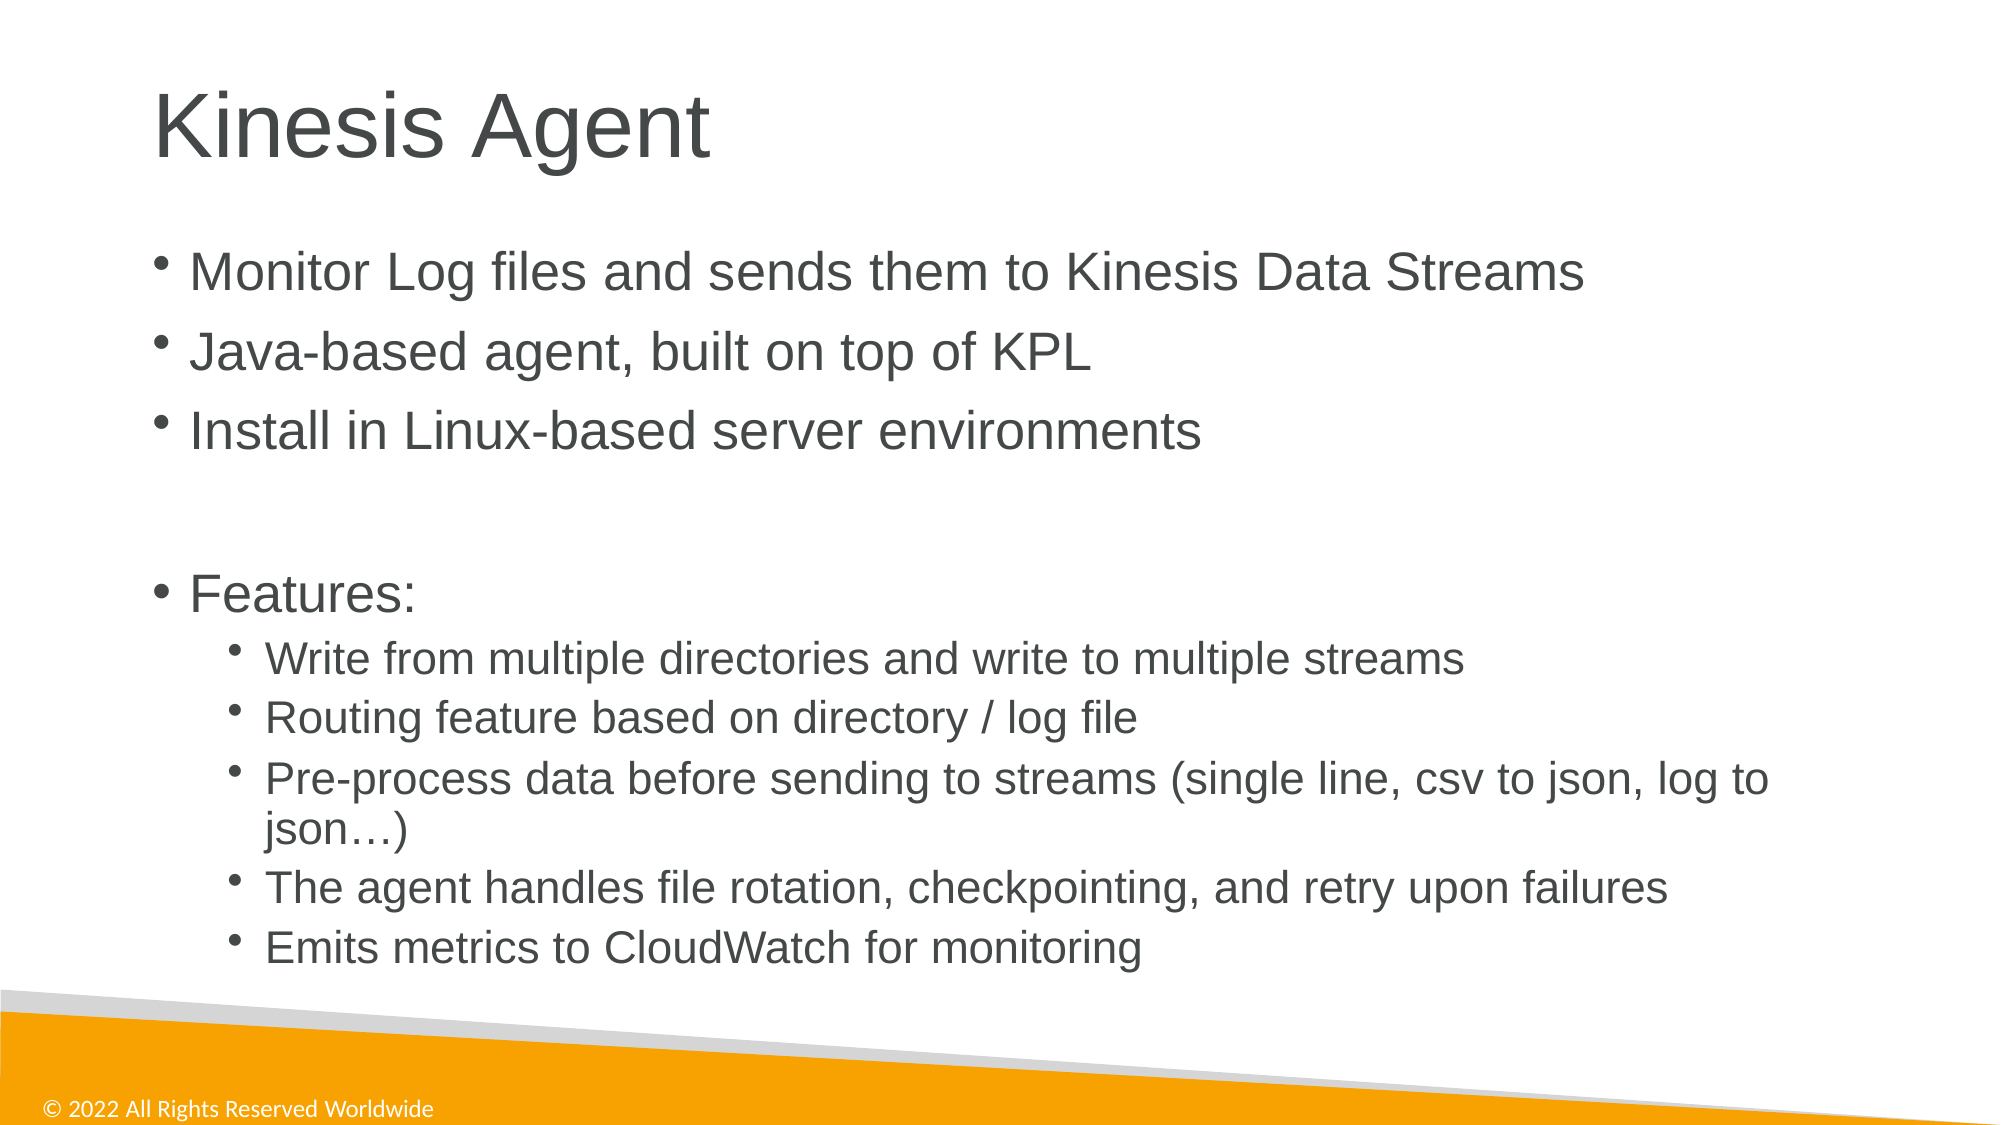

# Kinesis Agent
Monitor Log files and sends them to Kinesis Data Streams
Java-based agent, built on top of KPL
Install in Linux-based server environments

Features:
Write from multiple directories and write to multiple streams
Routing feature based on directory / log file
Pre-process data before sending to streams (single line, csv to json, log to json…)
The agent handles file rotation, checkpointing, and retry upon failures
Emits metrics to CloudWatch for monitoring
© 2022 All Rights Reserved Worldwide